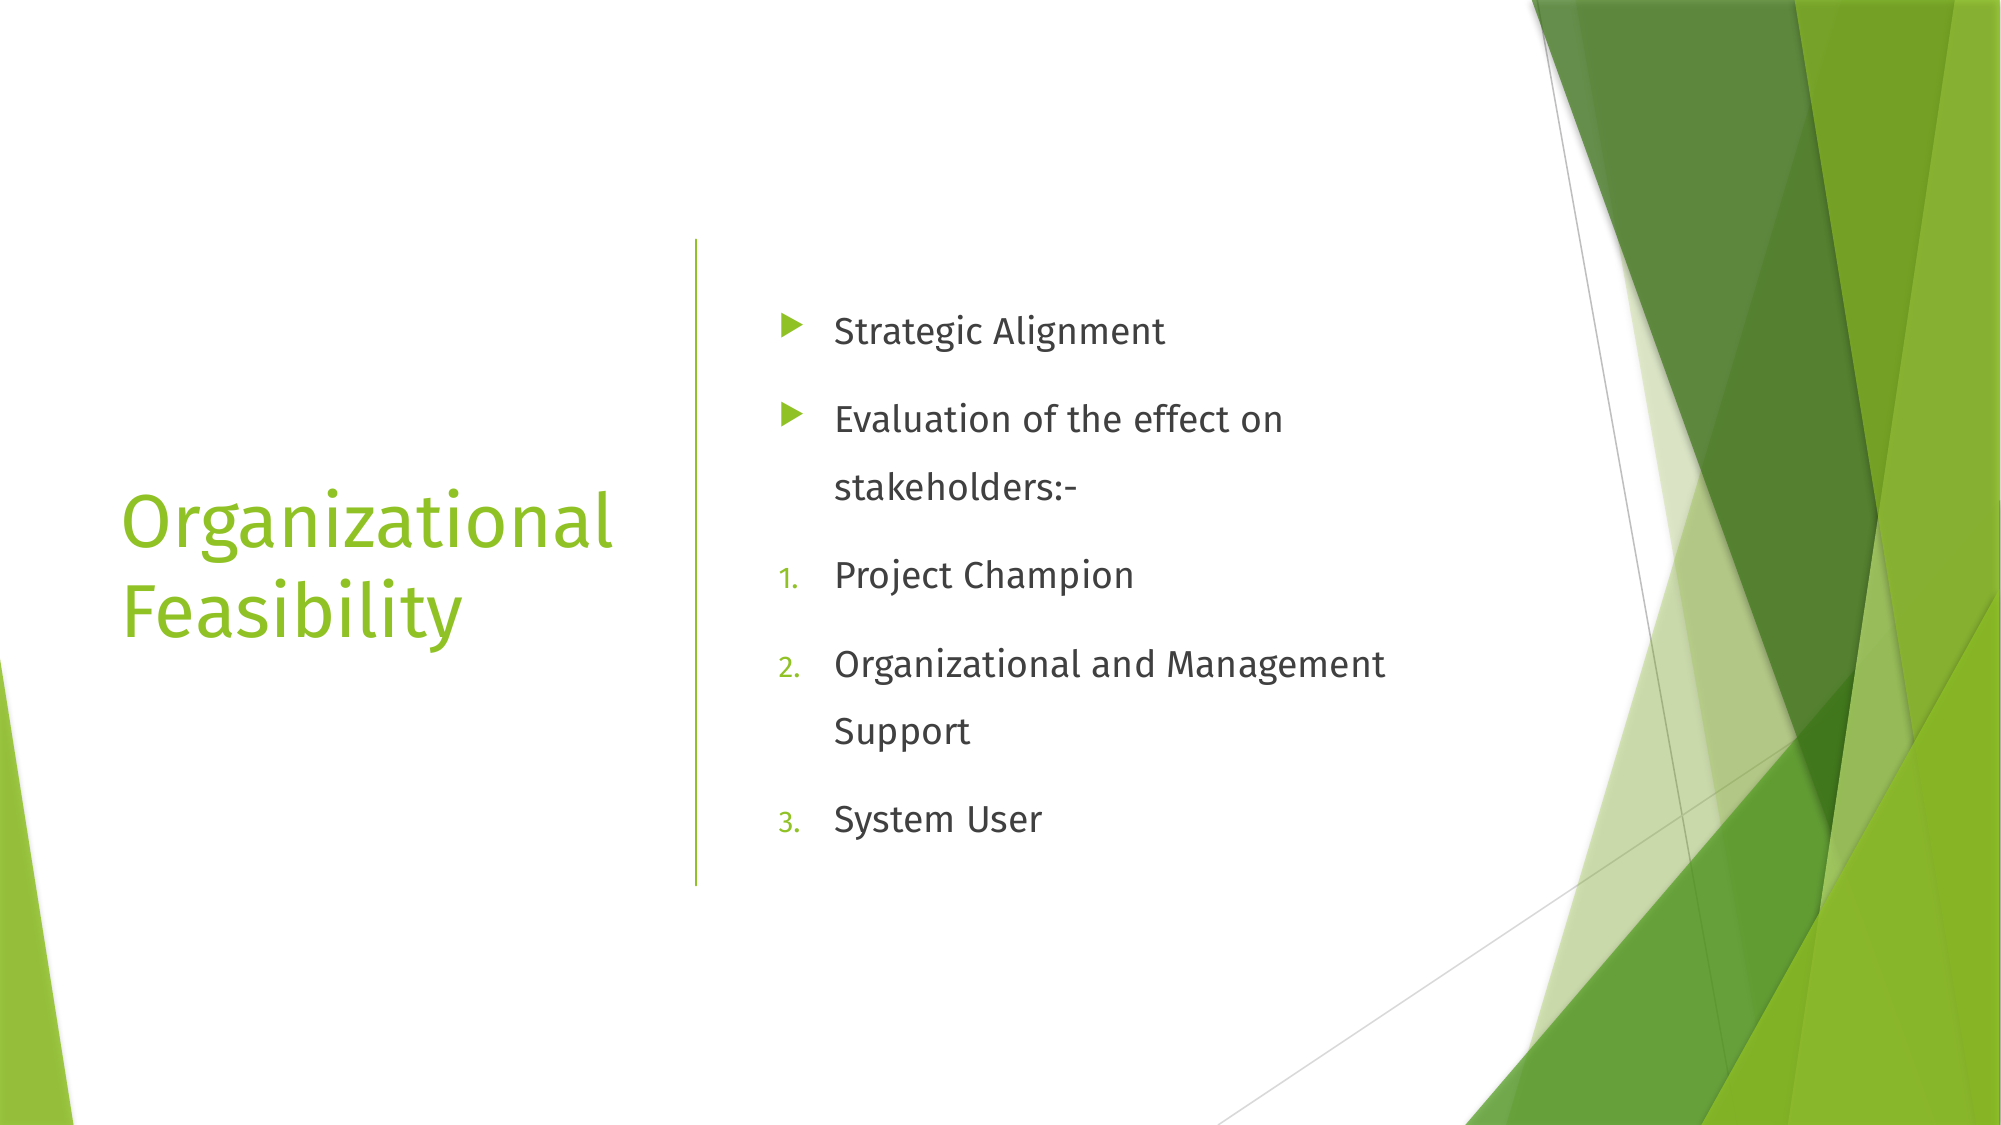

# Organizational Feasibility
Strategic Alignment
Evaluation of the effect on stakeholders:-
Project Champion
Organizational and Management Support
System User